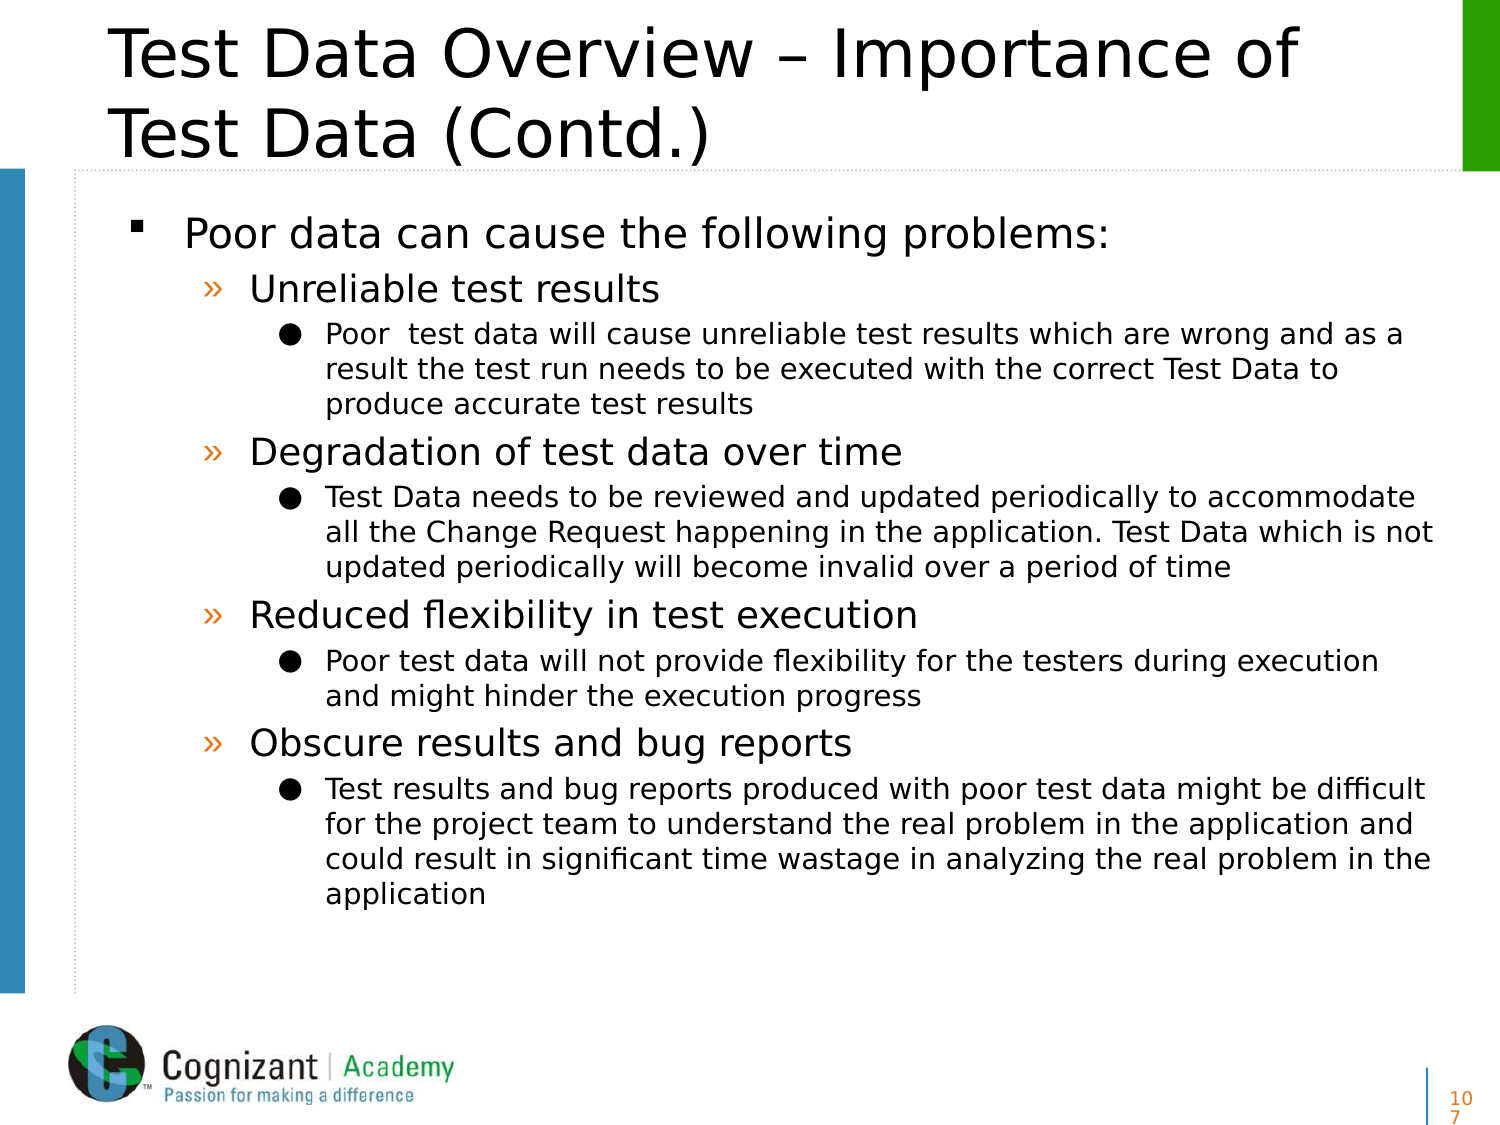

# Test Data Overview – Importance of Test Data (Contd.)
Poor data can cause the following problems:
Unreliable test results
Poor  test data will cause unreliable test results which are wrong and as a result the test run needs to be executed with the correct Test Data to produce accurate test results
Degradation of test data over time
Test Data needs to be reviewed and updated periodically to accommodate all the Change Request happening in the application. Test Data which is not updated periodically will become invalid over a period of time
Reduced flexibility in test execution
Poor test data will not provide flexibility for the testers during execution and might hinder the execution progress
Obscure results and bug reports
Test results and bug reports produced with poor test data might be difficult for the project team to understand the real problem in the application and could result in significant time wastage in analyzing the real problem in the application
107